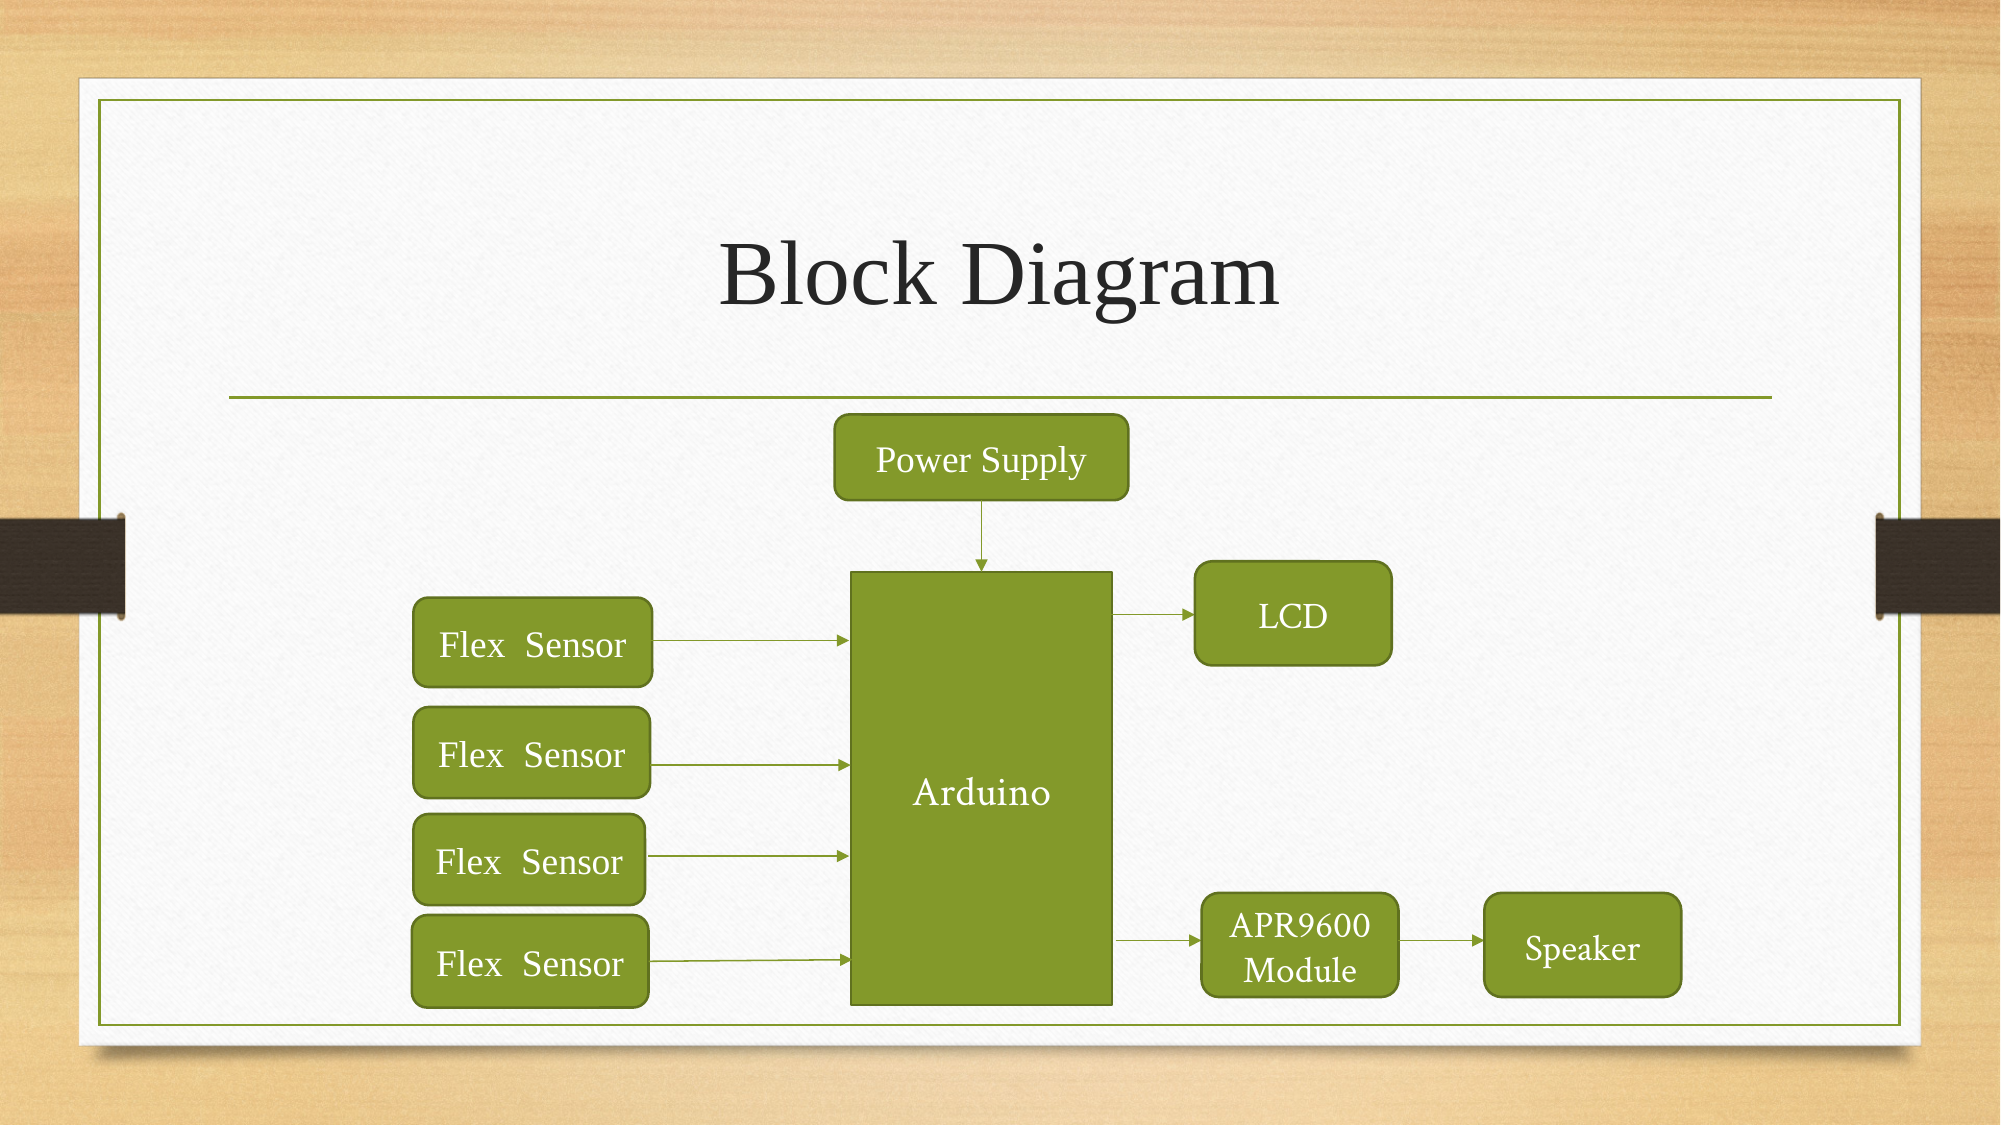

# Block Diagram
Power Supply
LCD
Arduino
Flex  Sensor
Flex  Sensor
Flex  Sensor
APR9600 Module
Speaker
Flex  Sensor